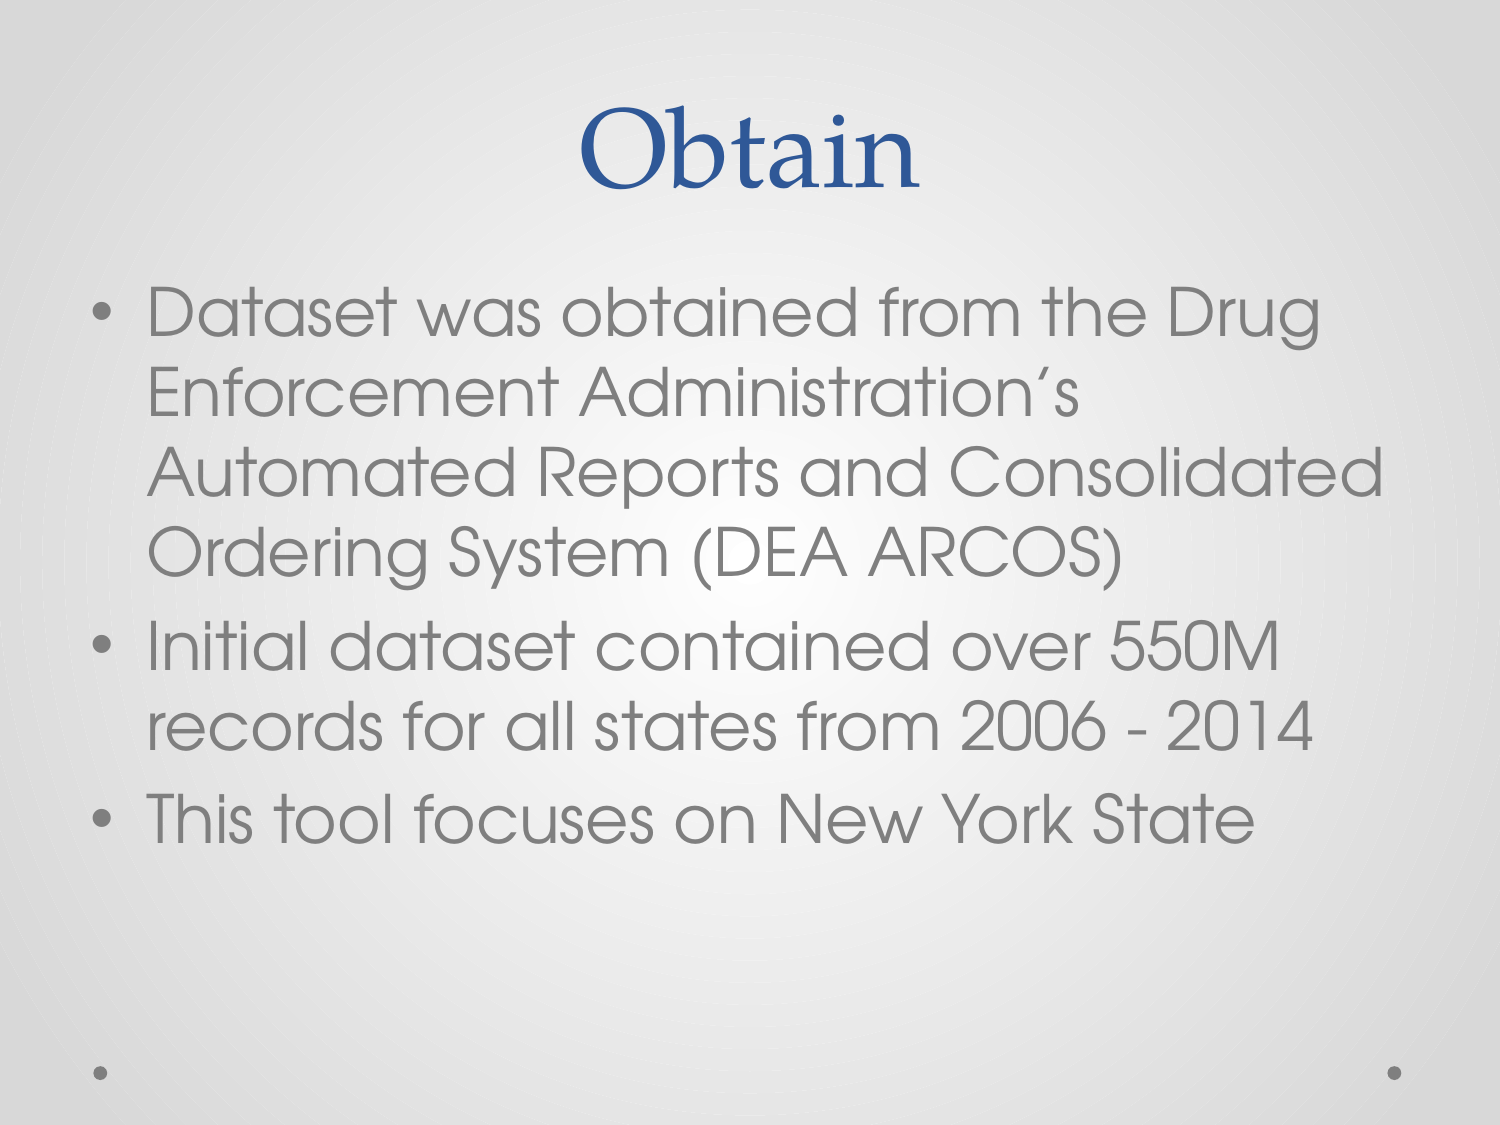

# Obtain
Dataset was obtained from the Drug Enforcement Administration’s Automated Reports and Consolidated Ordering System (DEA ARCOS)
Initial dataset contained over 550M records for all states from 2006 - 2014
This tool focuses on New York State